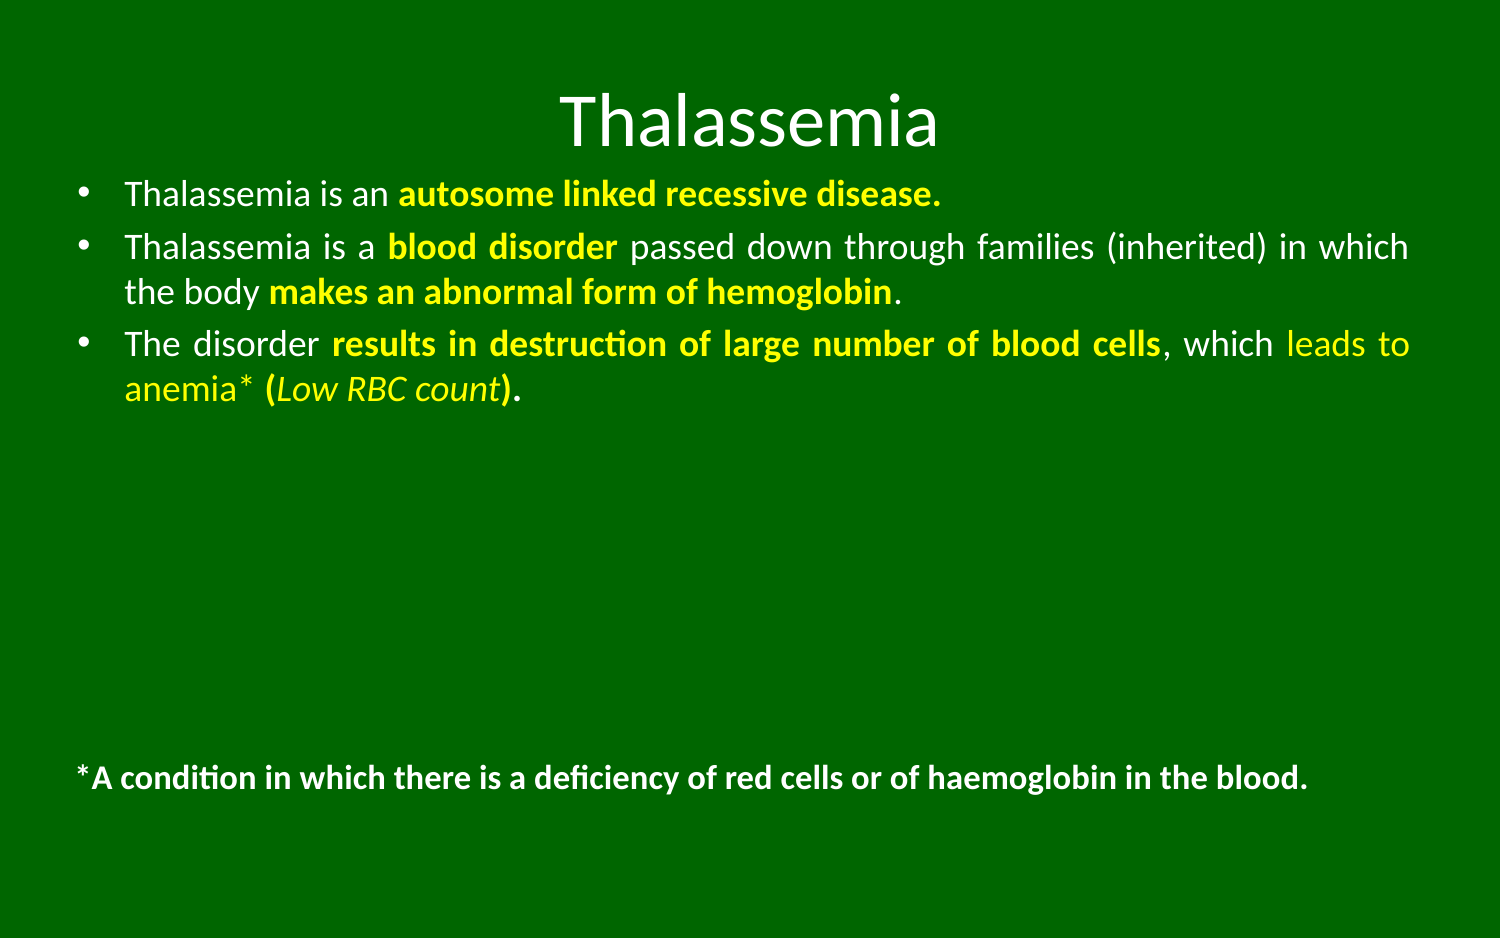

# Thalassemia
Thalassemia is an autosome linked recessive disease.
Thalassemia is a blood disorder passed down through families (inherited) in which the body makes an abnormal form of hemoglobin.
The disorder results in destruction of large number of blood cells, which leads to anemia* (Low RBC count).
*A condition in which there is a deficiency of red cells or of haemoglobin in the blood.